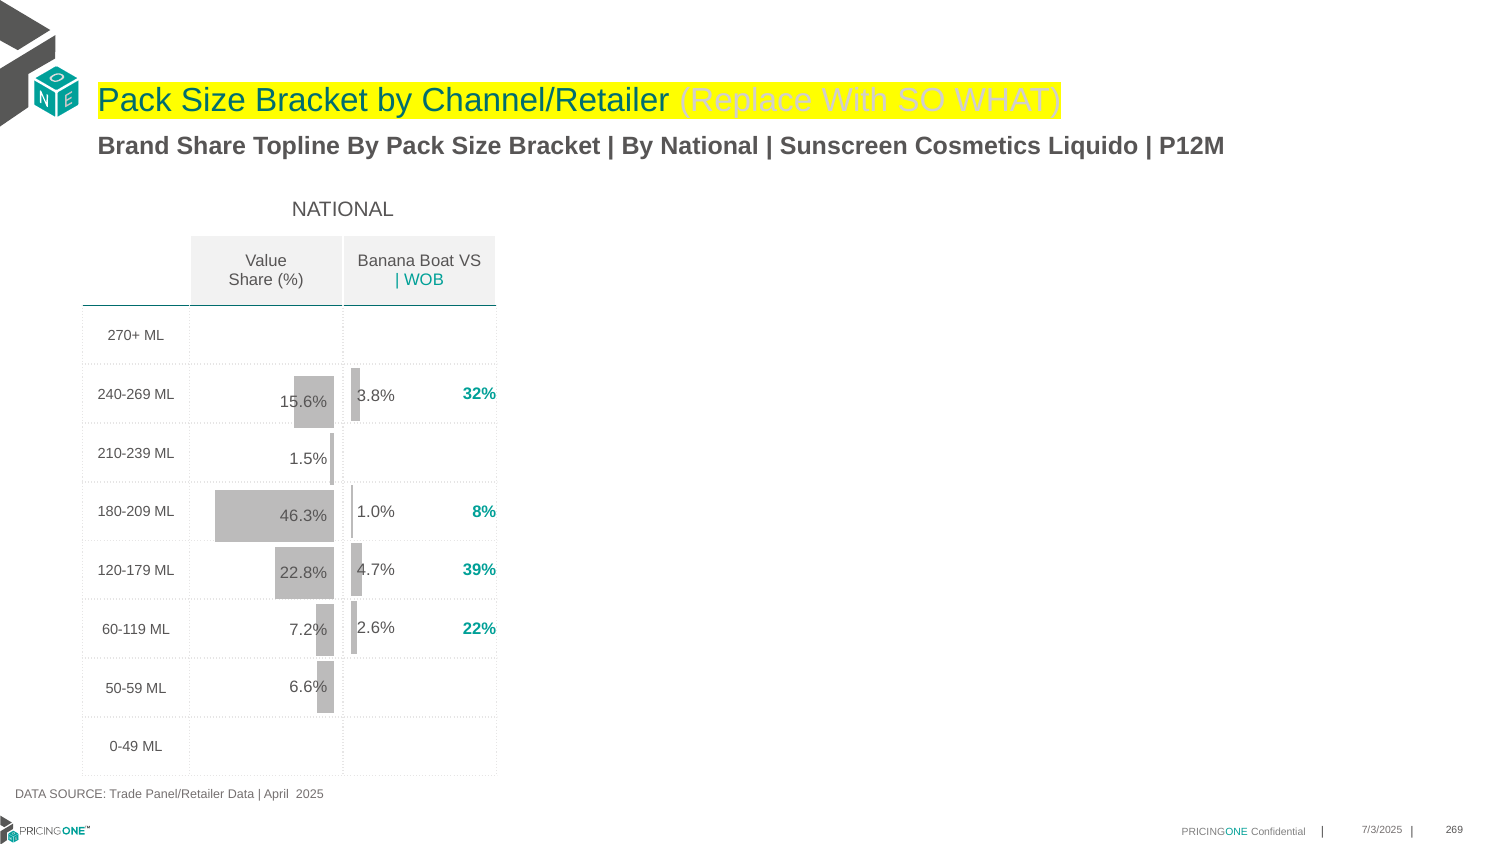

# Pack Size Bracket by Channel/Retailer (Replace With SO WHAT)
Brand Share Topline By Pack Size Bracket | By National | Sunscreen Cosmetics Liquido | P12M
|  | NATIONAL |  |
| --- | --- | --- |
|  | Value Share (%) | Banana Boat VS | WOB |
| 270+ ML |  |  |
| 240-269 ML |  | 32% |
| 210-239 ML |  |  |
| 180-209 ML |  | 8% |
| 120-179 ML |  | 39% |
| 60-119 ML |  | 22% |
| 50-59 ML |  |  |
| 0-49 ML |  |  |

### Chart

| Category | Sunscreen Cosmetics Liquido | NATIONAL |
|---|---|
|  | None |

### Chart

| Category | Sunscreen Cosmetics Liquido | NATIONAL |
|---|---|
|  | None |
DATA SOURCE: Trade Panel/Retailer Data | April  2025

7/3/2025
269